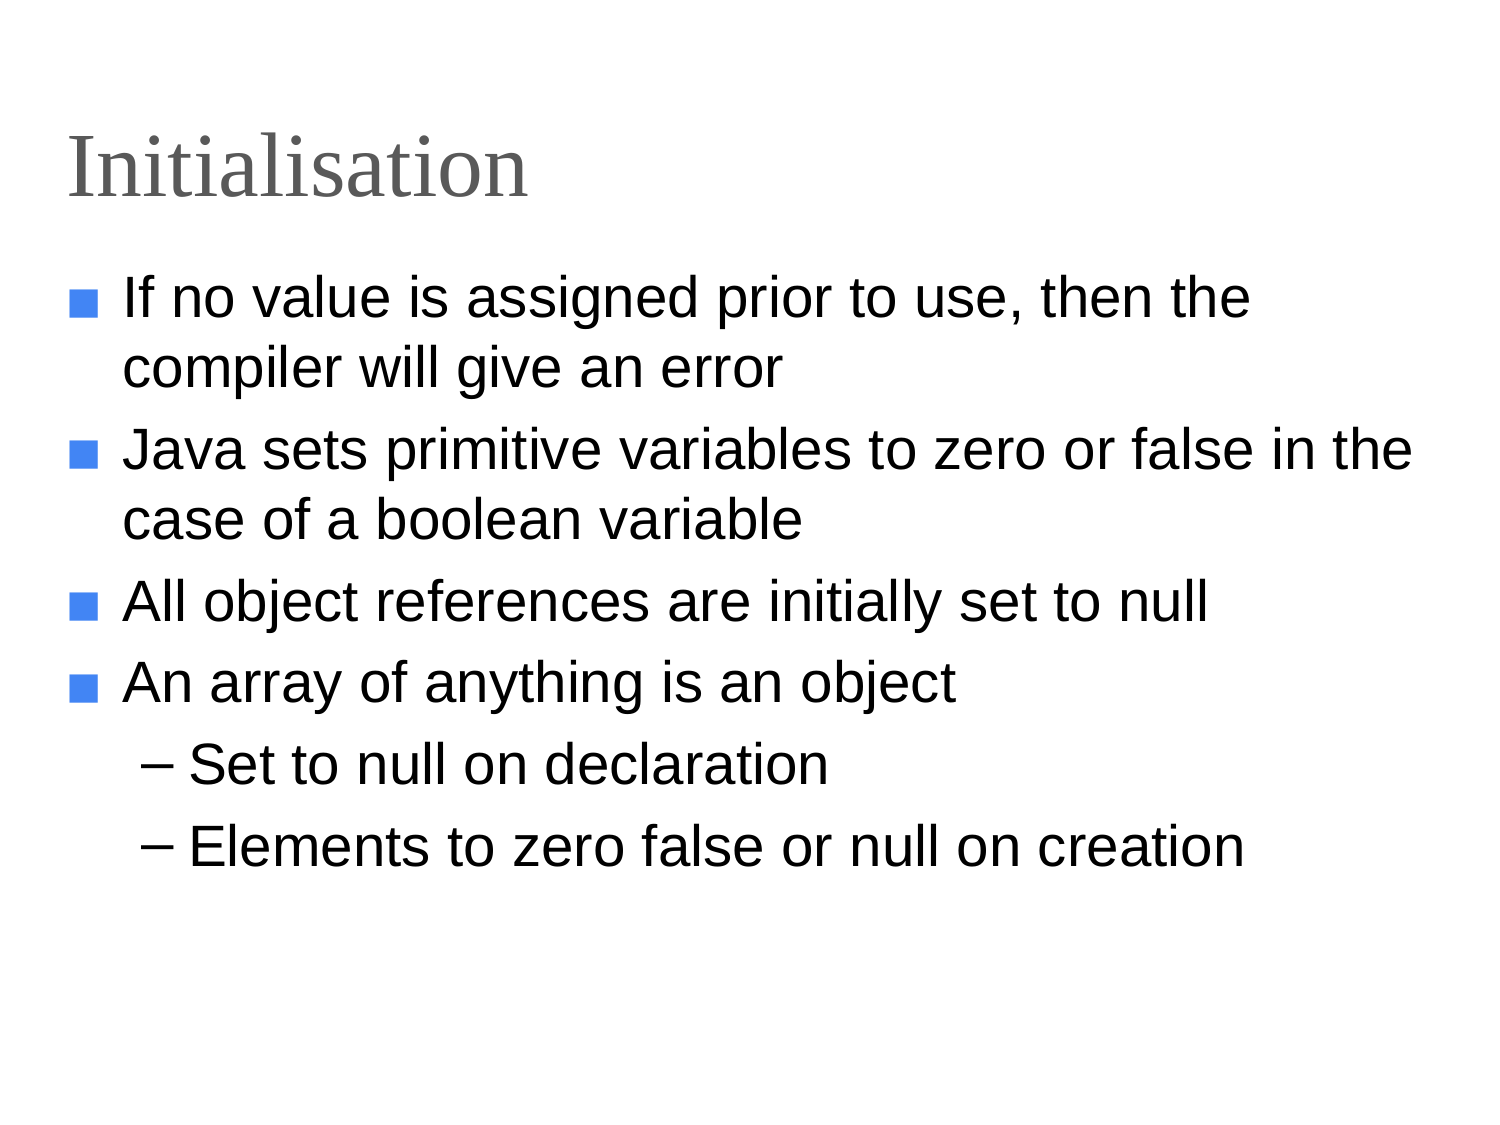

# Initialisation
If no value is assigned prior to use, then the compiler will give an error
Java sets primitive variables to zero or false in the case of a boolean variable
All object references are initially set to null
An array of anything is an object
Set to null on declaration
Elements to zero false or null on creation